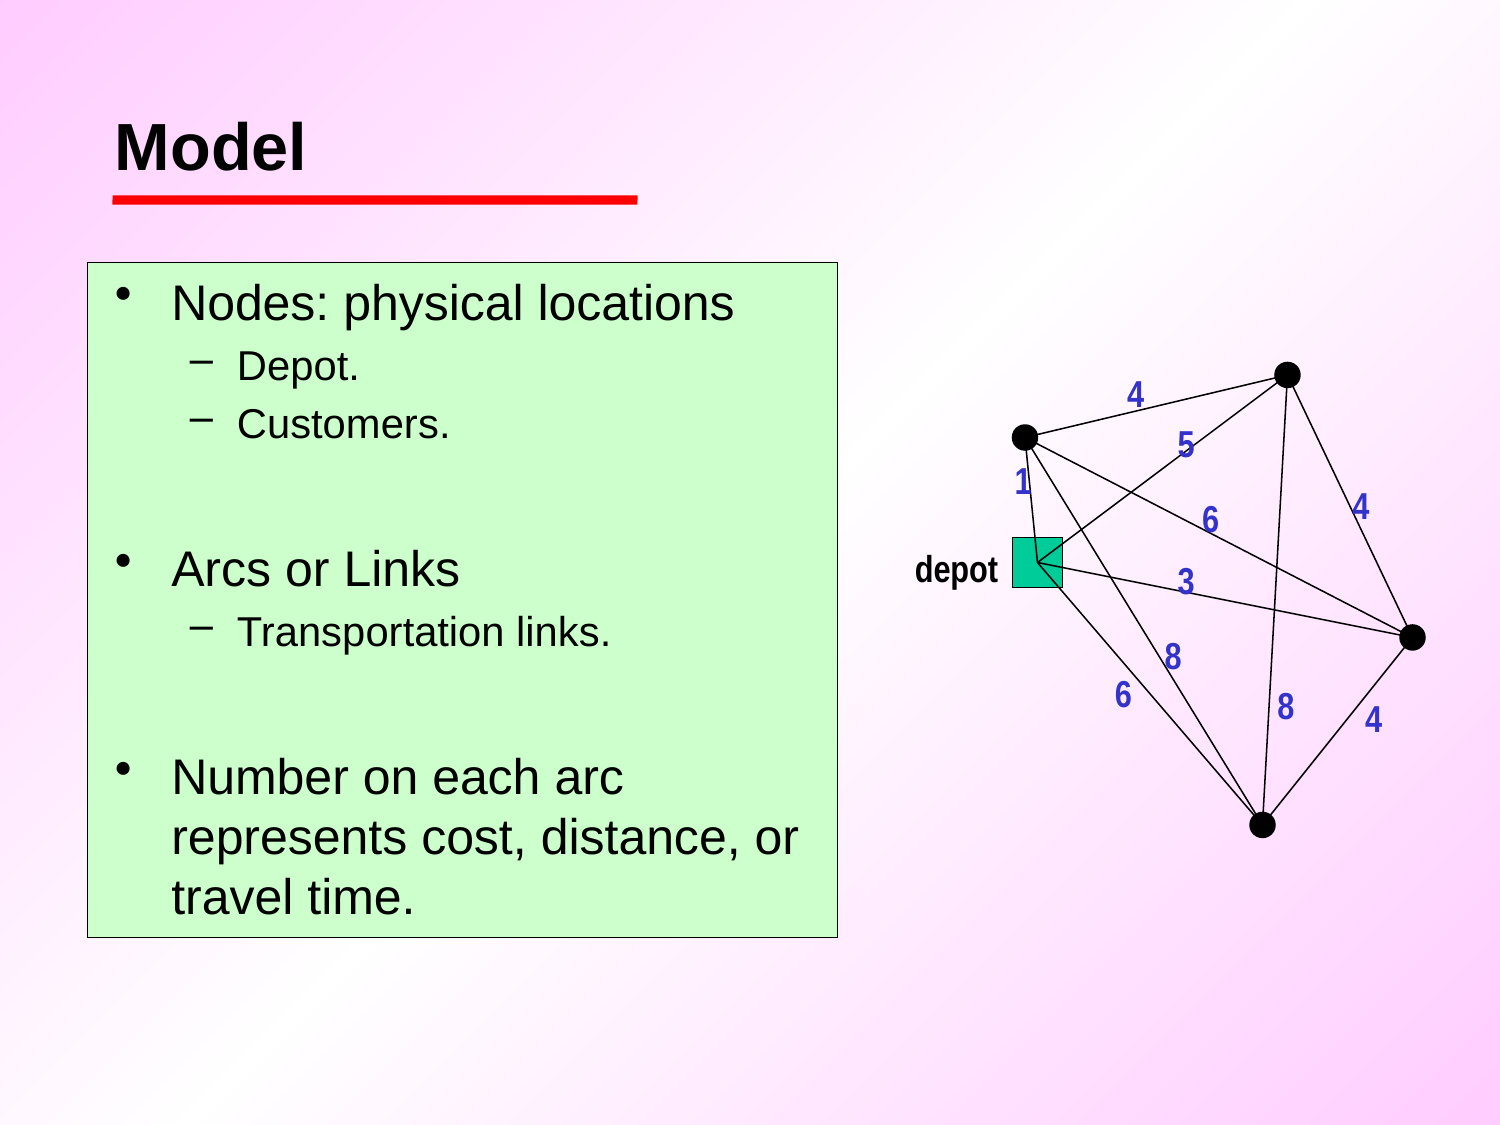

# Model

Nodes: physical locations
Depot.
Customers.

Arcs or Links
Transportation links.

Number on each arc represents cost, distance, or travel time.

depot

4
5
1
4
6
3
8
6
8
4